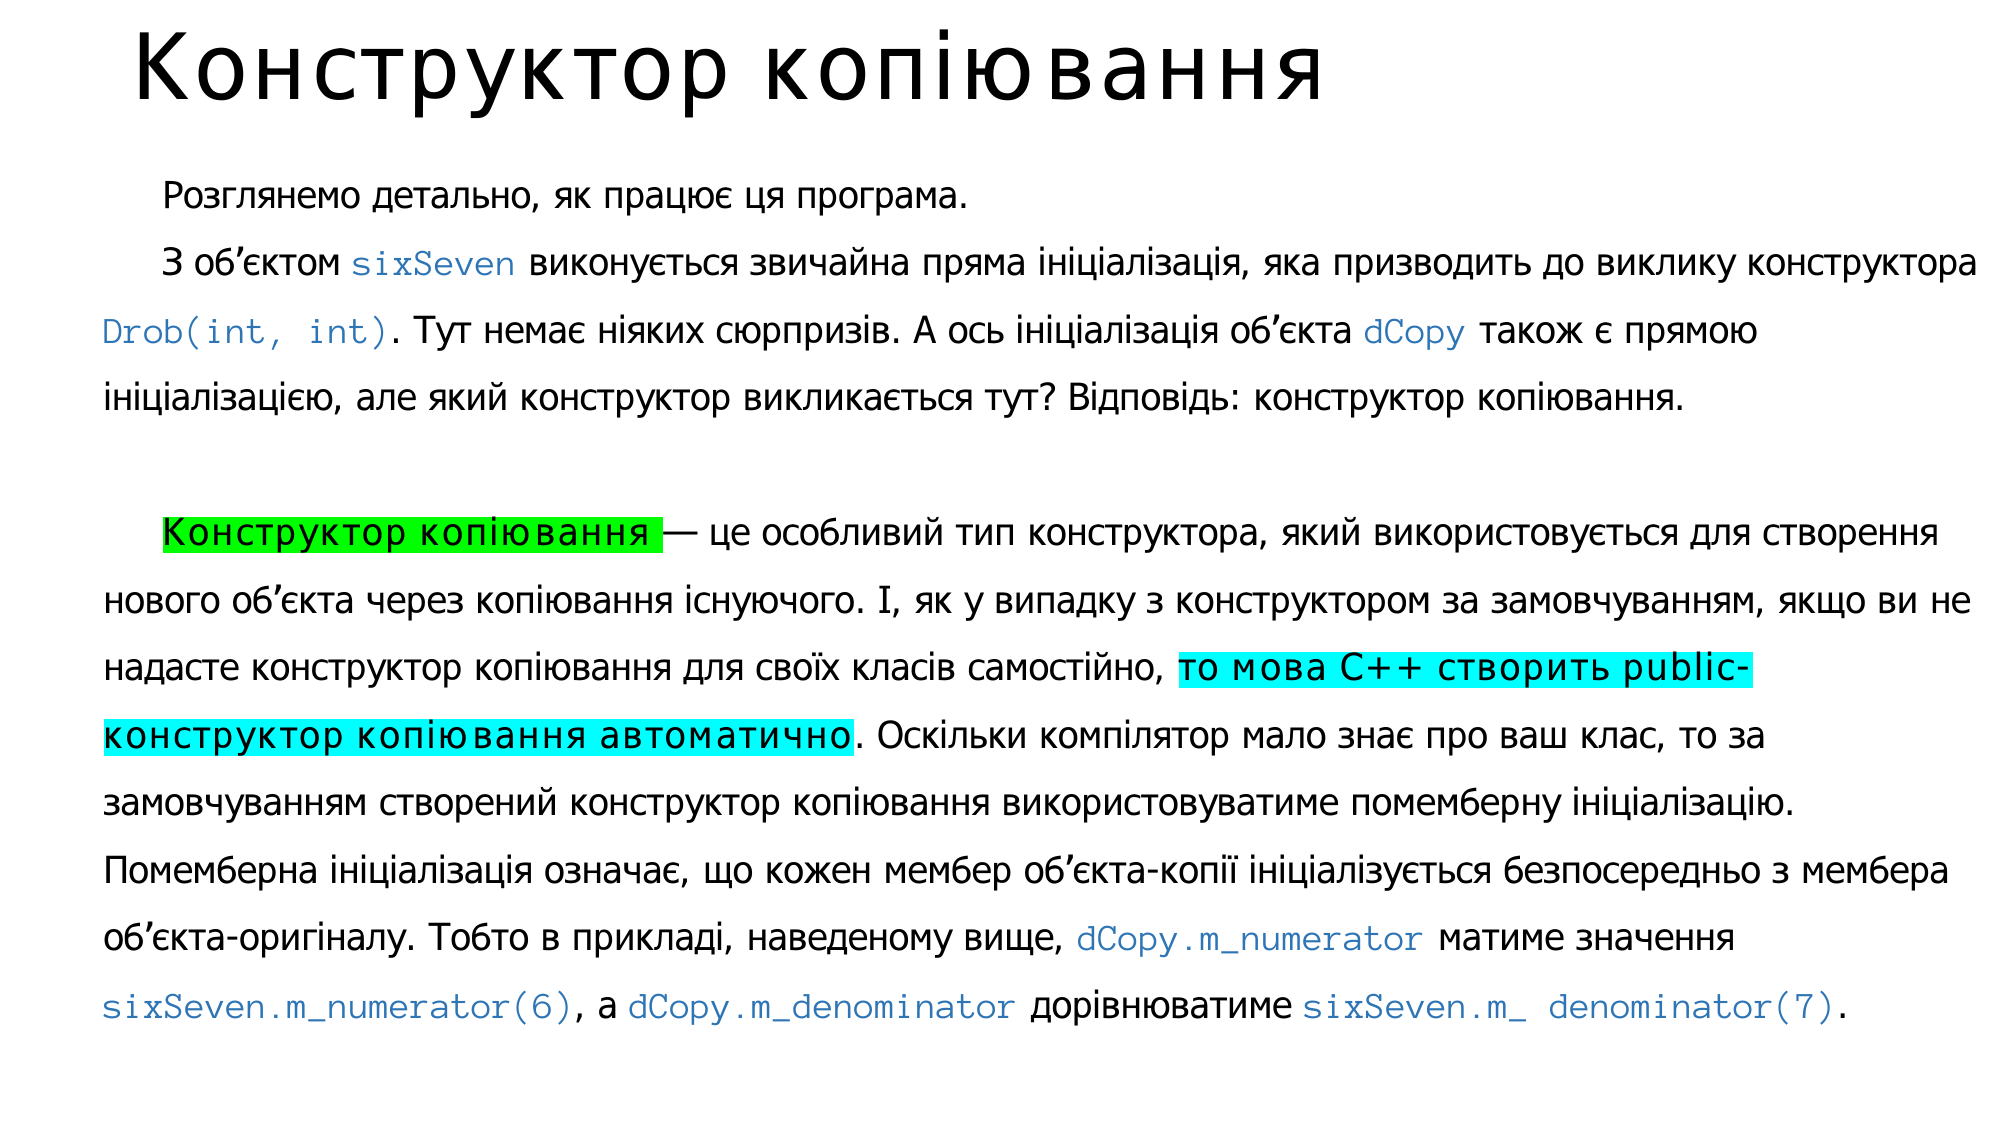

# Конструктор копіювання
Розглянемо детально, як працює ця програма.
З об’єктом sixSeven виконується звичайна пряма ініціалізація, яка призводить до виклику конструктора Drob(int, int). Тут немає ніяких сюрпризів. А ось ініціалізація об’єкта dCopy також є прямою ініціалізацією, але який конструктор викликається тут? Відповідь: конструктор копіювання.

Конструктор копіювання — це особливий тип конструктора, який використовується для створення нового об’єкта через копіювання існуючого. І, як у випадку з конструктором за замовчуванням, якщо ви не надасте конструктор копіювання для своїх класів самостійно, то мова C++ створить public-конструктор копіювання автоматично. Оскільки компілятор мало знає про ваш клас, то за замовчуванням створений конструктор копіювання використовуватиме помемберну ініціалізацію. Помемберна ініціалізація означає, що кожен мембер об’єкта-копії ініціалізується безпосередньо з мембера об’єкта-оригіналу. Тобто в прикладі, наведеному вище, dCopy.m_numerator матиме значення sixSeven.m_numerator(6), а dCopy.m_denominator дорівнюватиме sixSeven.m_ denominator(7).